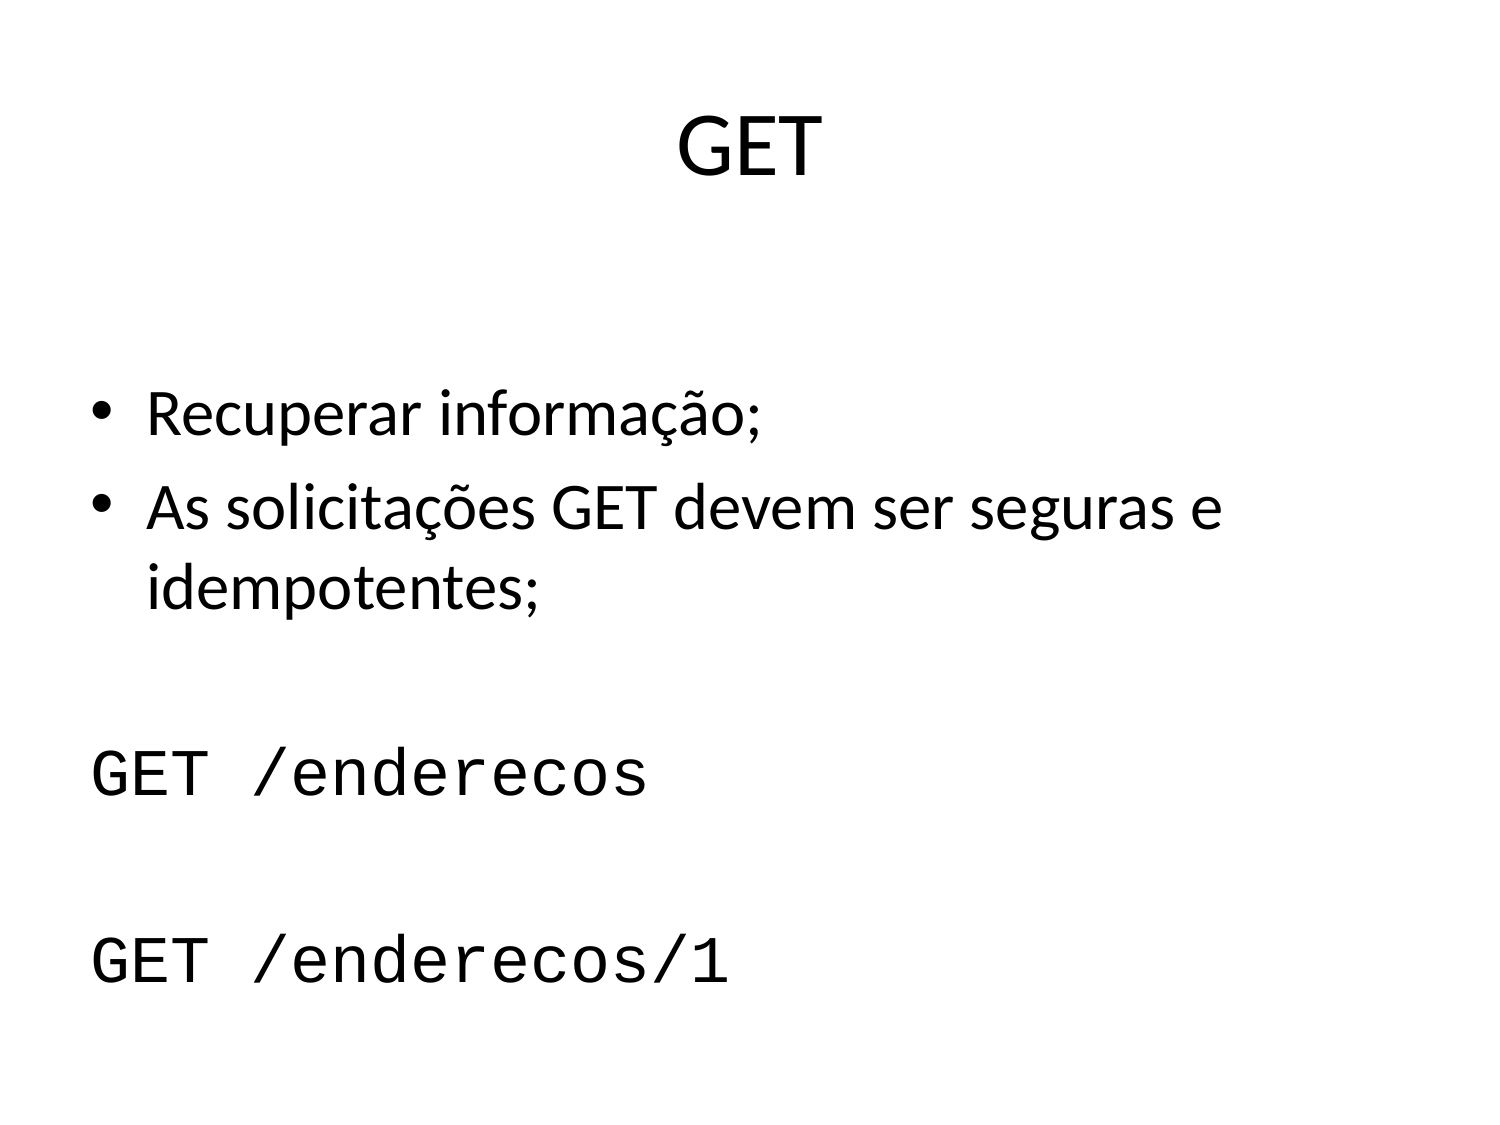

# GET
Recuperar informação;
As solicitações GET devem ser seguras e idempotentes;

GET /enderecos

GET /enderecos/1